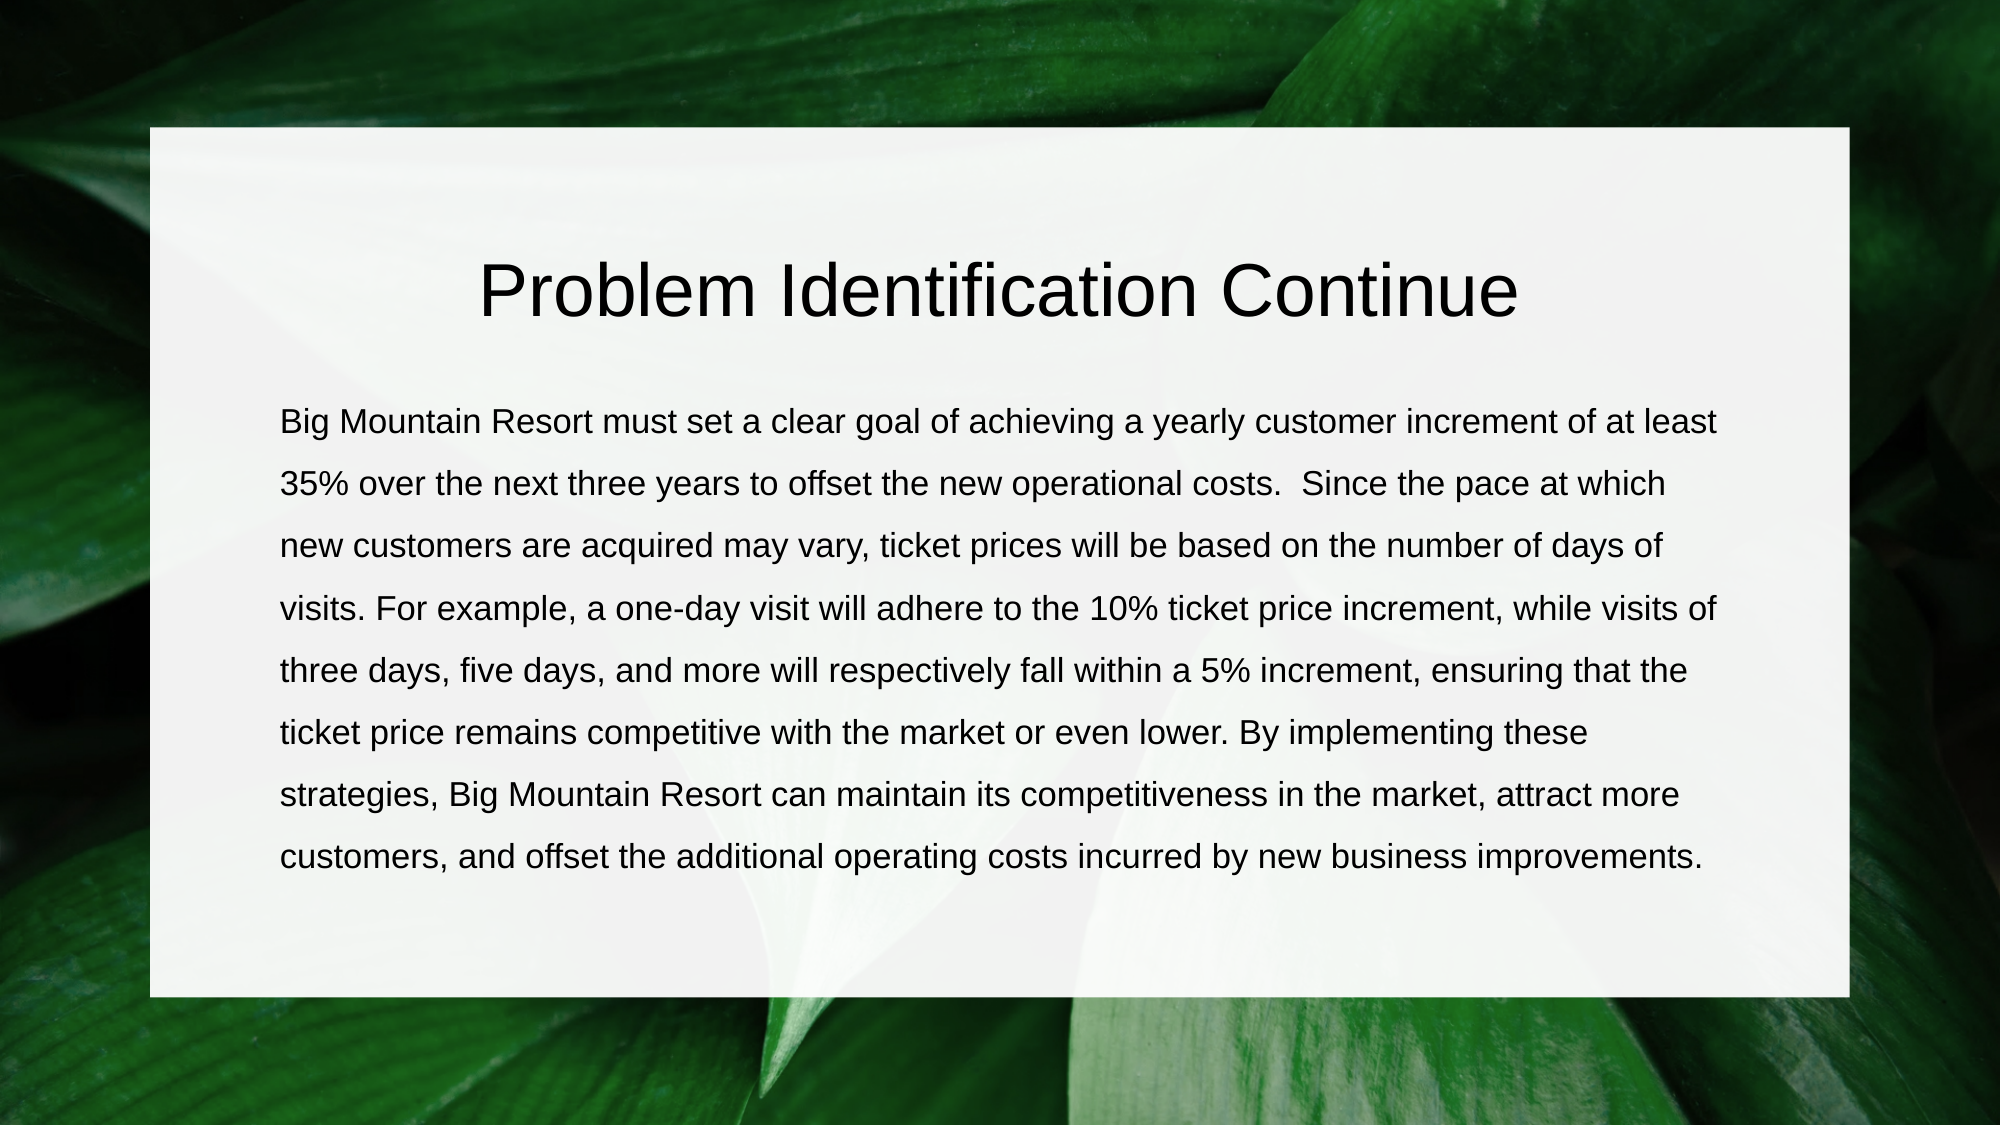

# Problem Identification Continue
Big Mountain Resort must set a clear goal of achieving a yearly customer increment of at least 35% over the next three years to offset the new operational costs.  Since the pace at which new customers are acquired may vary, ticket prices will be based on the number of days of visits. For example, a one-day visit will adhere to the 10% ticket price increment, while visits of three days, five days, and more will respectively fall within a 5% increment, ensuring that the ticket price remains competitive with the market or even lower. By implementing these strategies, Big Mountain Resort can maintain its competitiveness in the market, attract more customers, and offset the additional operating costs incurred by new business improvements.